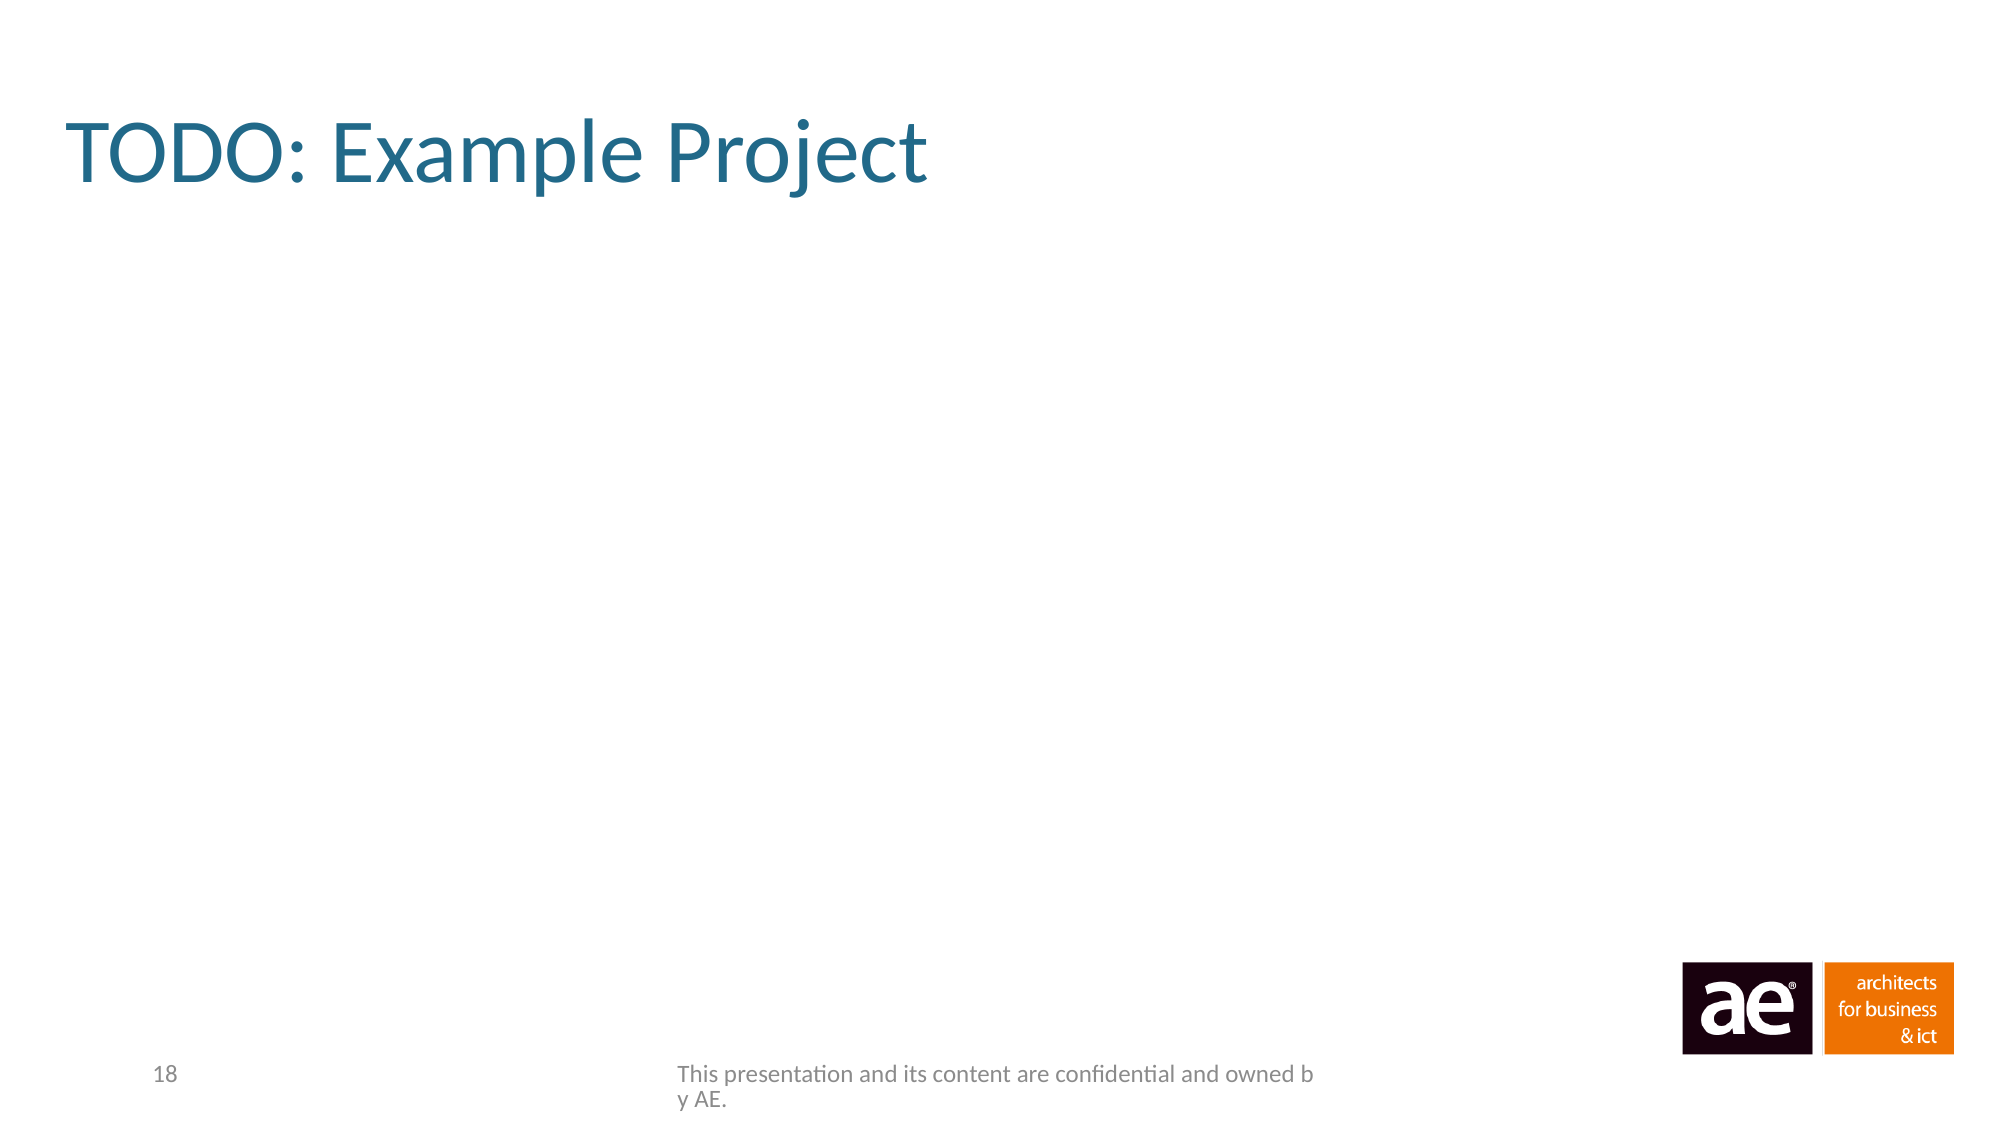

# TODO: Example Project

18
This presentation and its content are confidential and owned by AE.